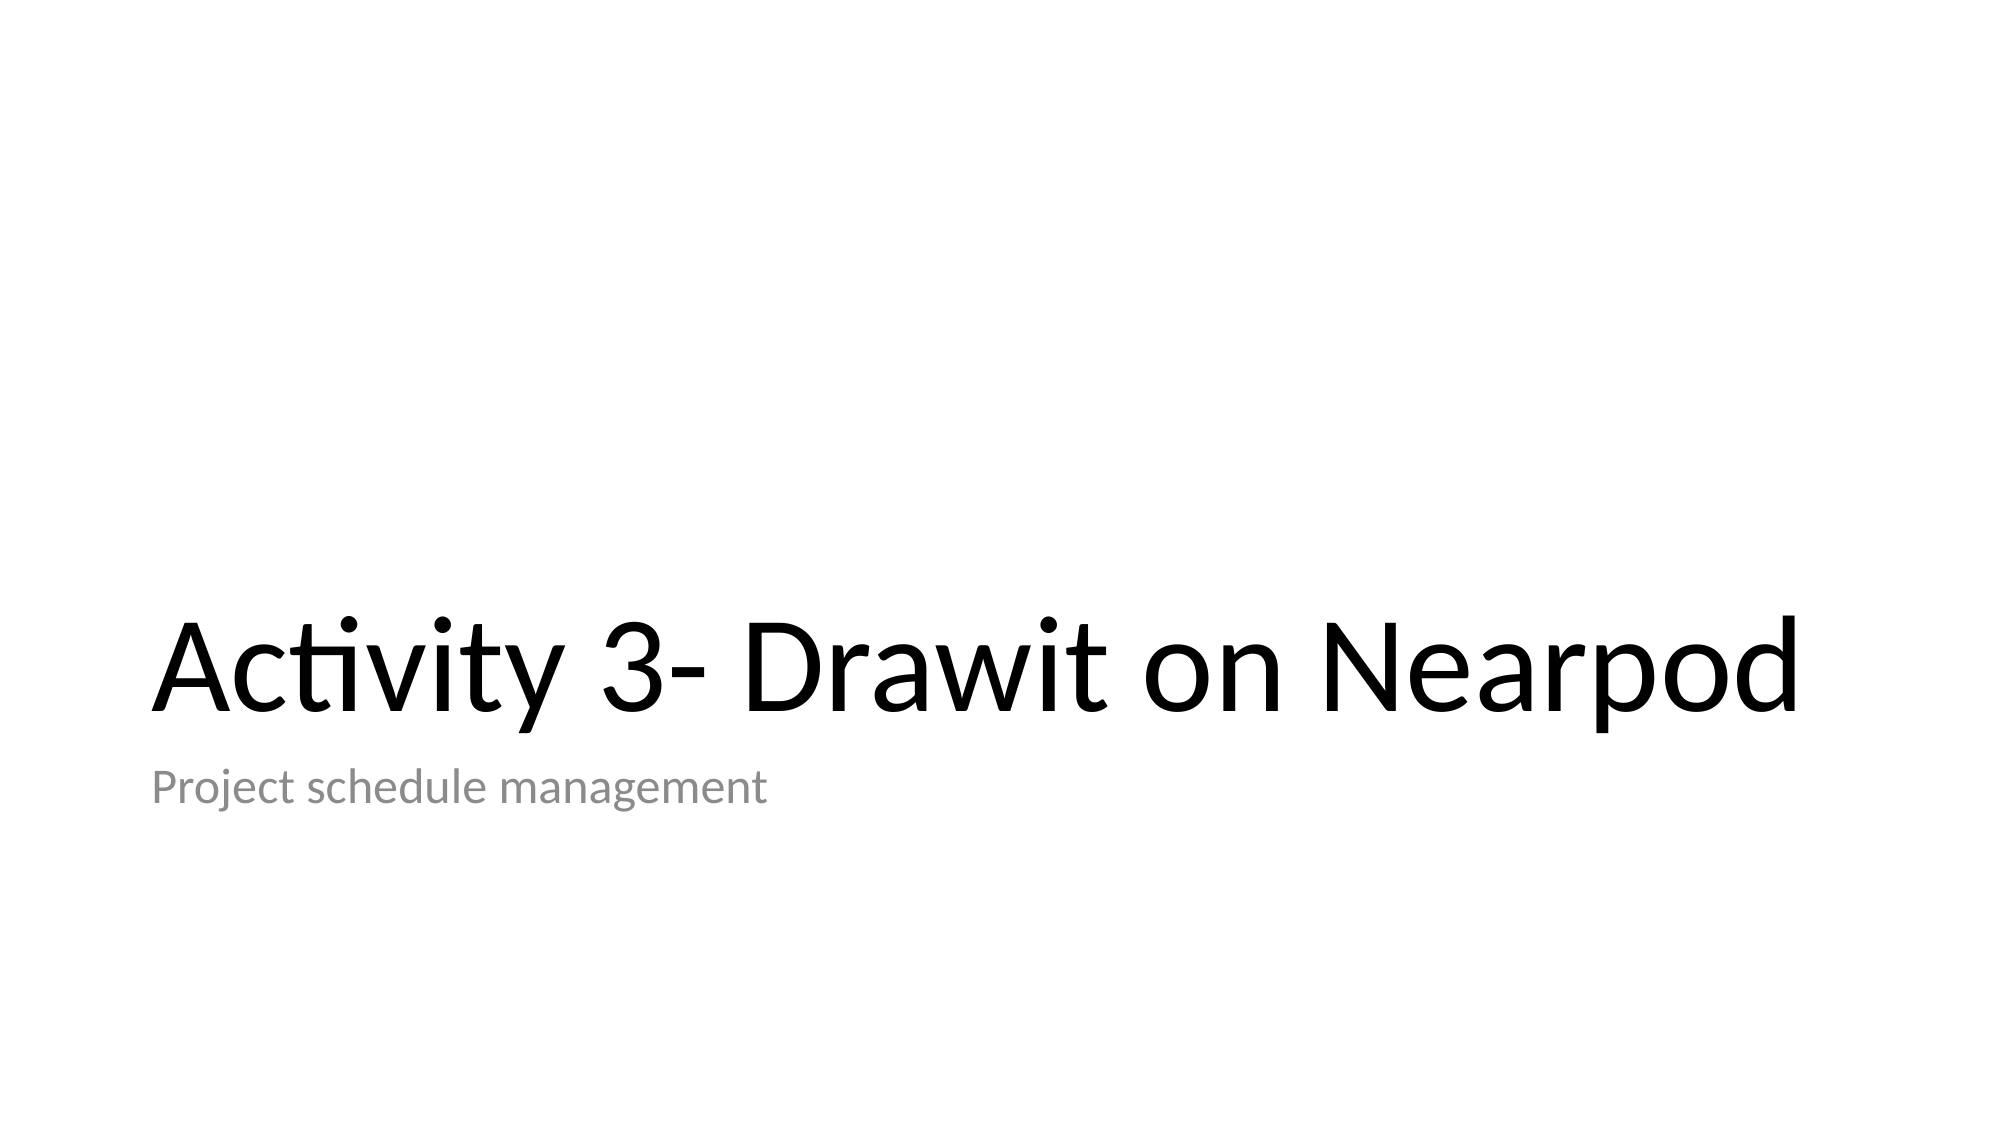

# Activity 3- Drawit on Nearpod
Project schedule management
12/13/20
319